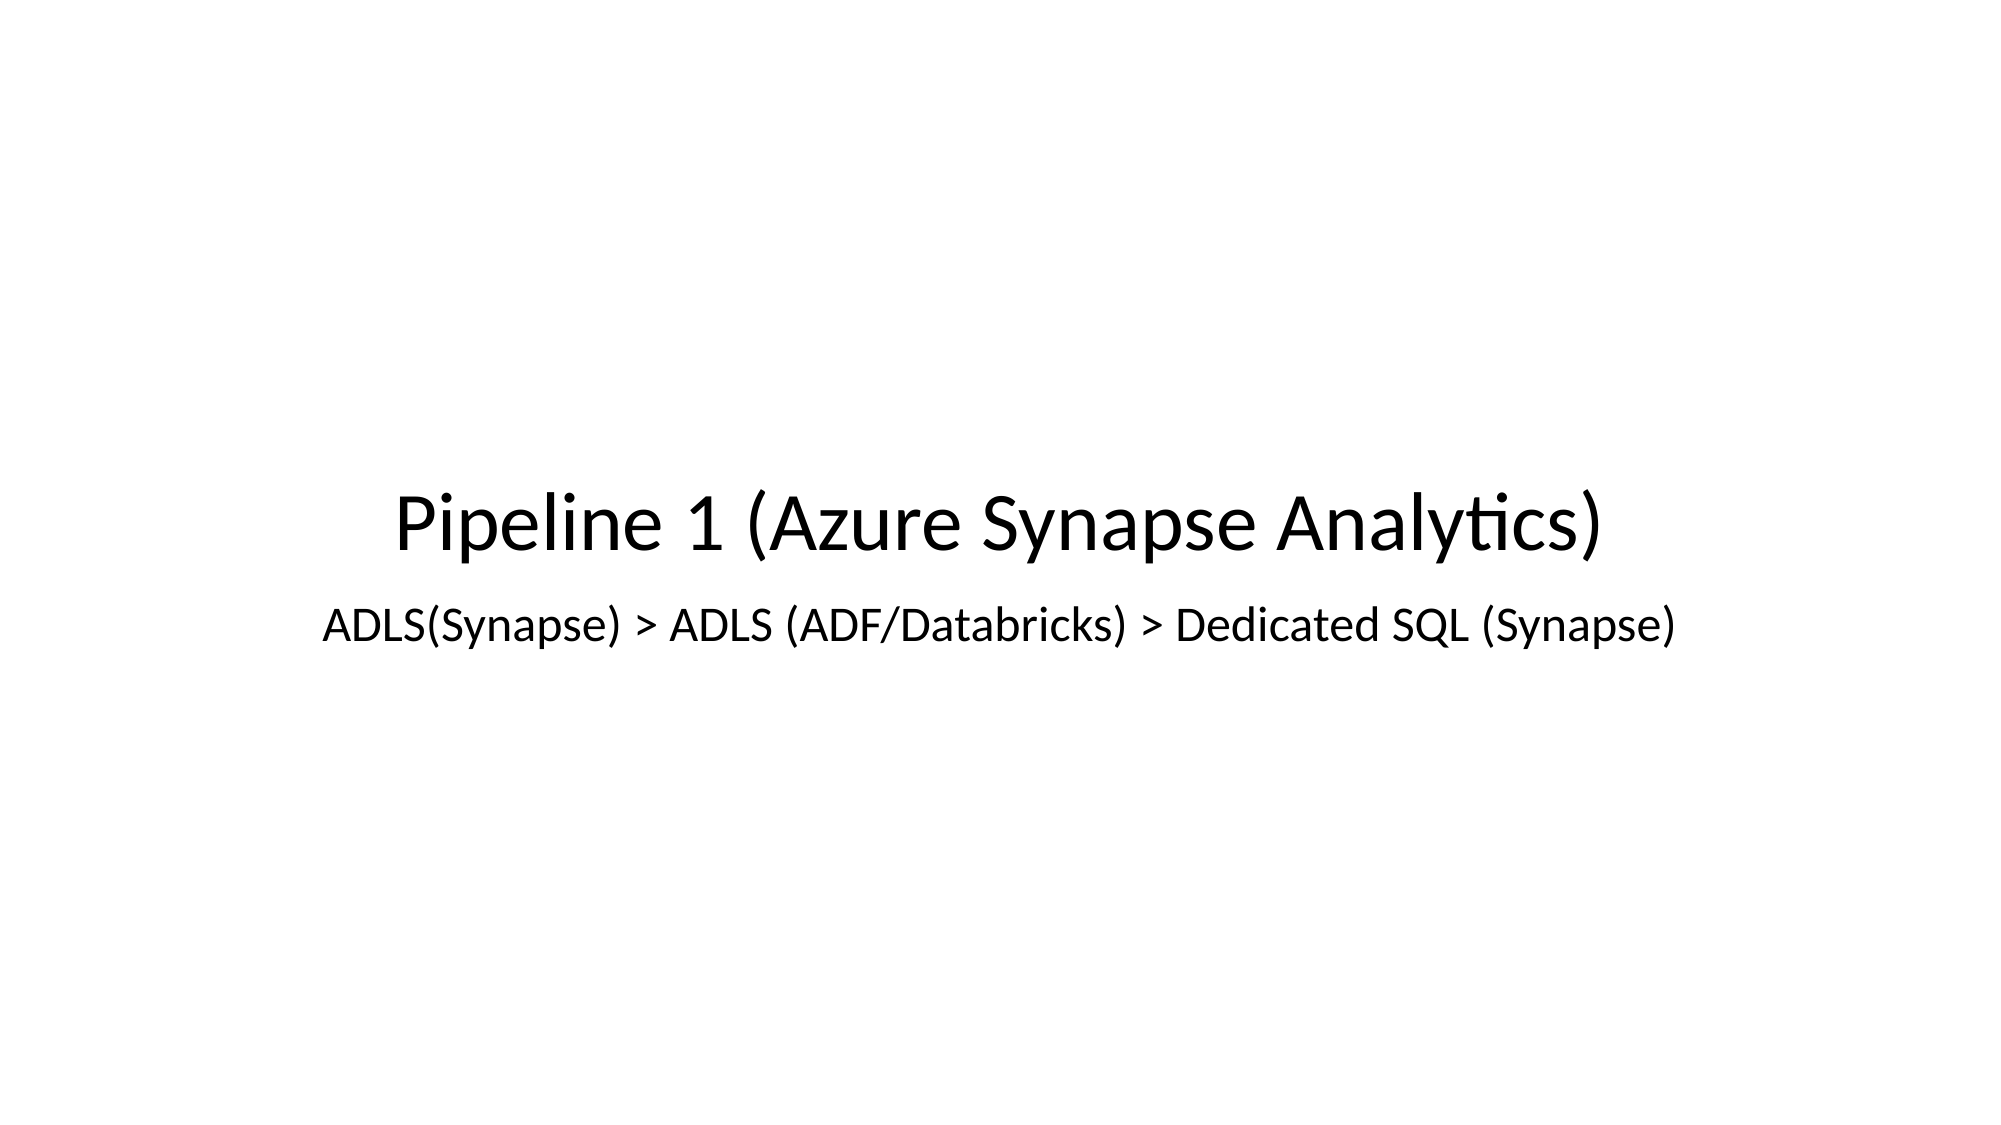

# Pipeline 1 (Azure Synapse Analytics)
ADLS(Synapse) > ADLS (ADF/Databricks) > Dedicated SQL (Synapse)